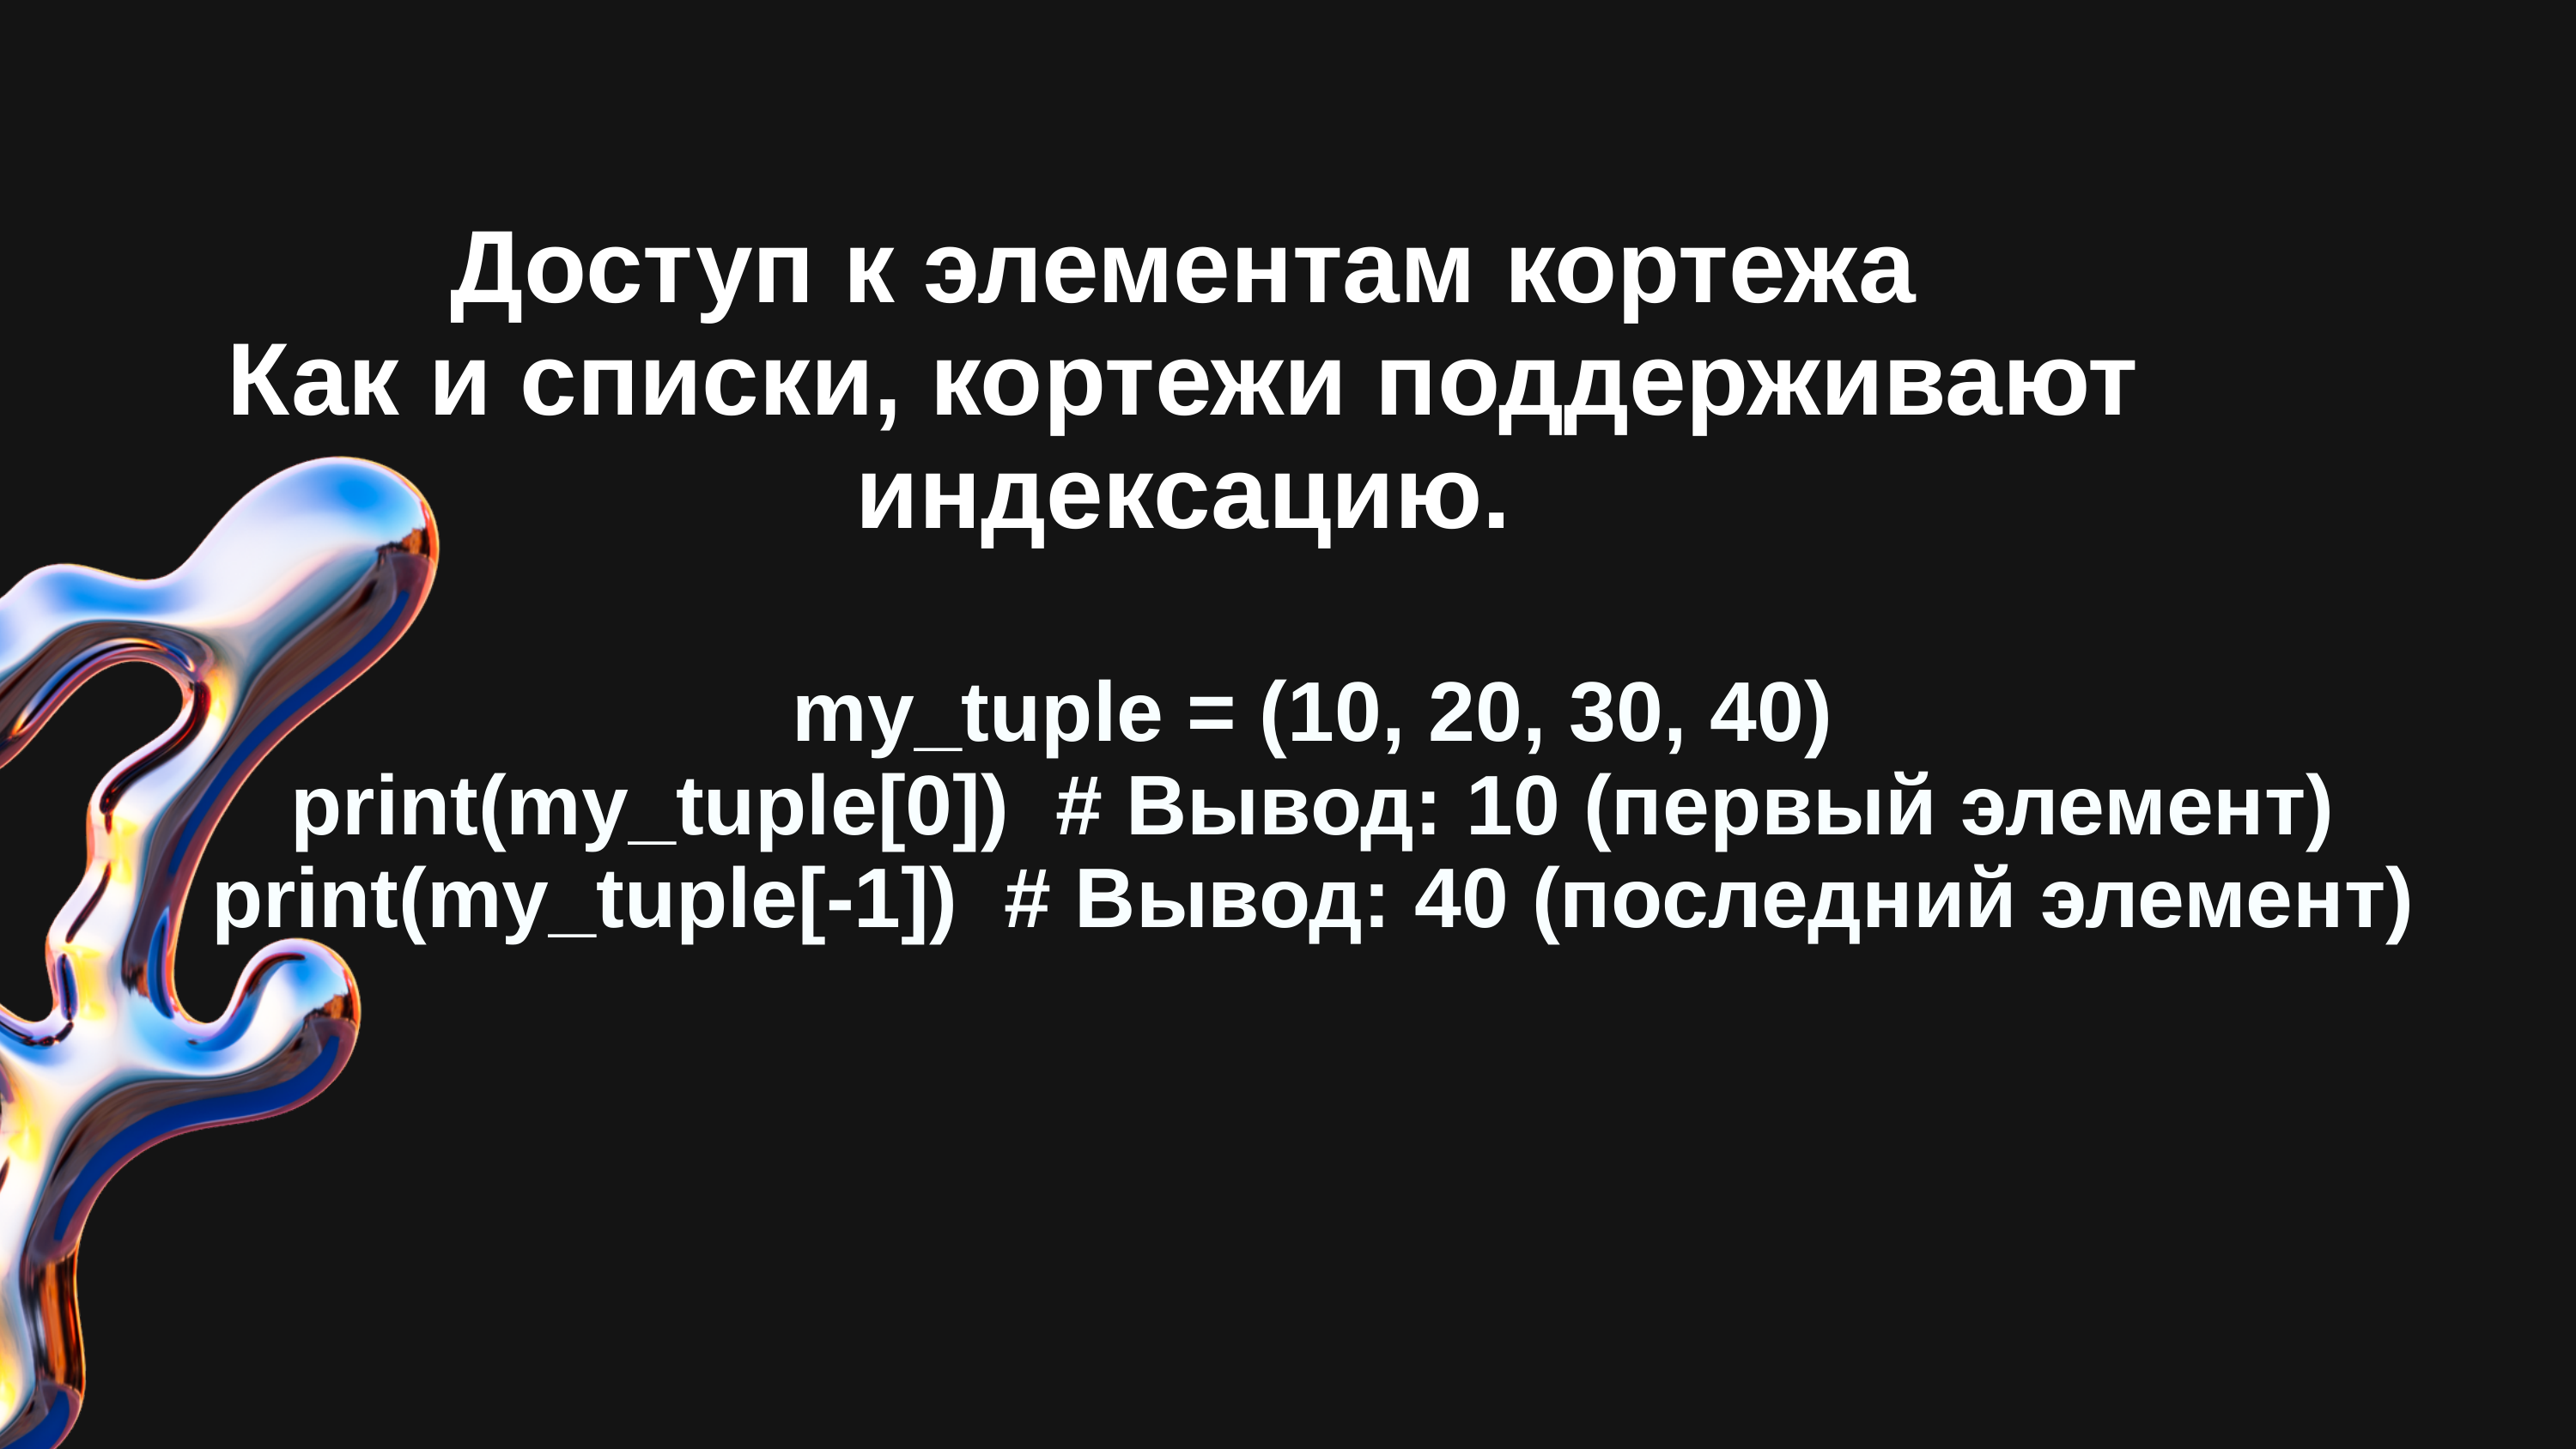

Доступ к элементам кортежа
Как и списки, кортежи поддерживают индексацию.

my_tuple = (10, 20, 30, 40)
print(my_tuple[0])  # Вывод: 10 (первый элемент)
print(my_tuple[-1])  # Вывод: 40 (последний элемент)